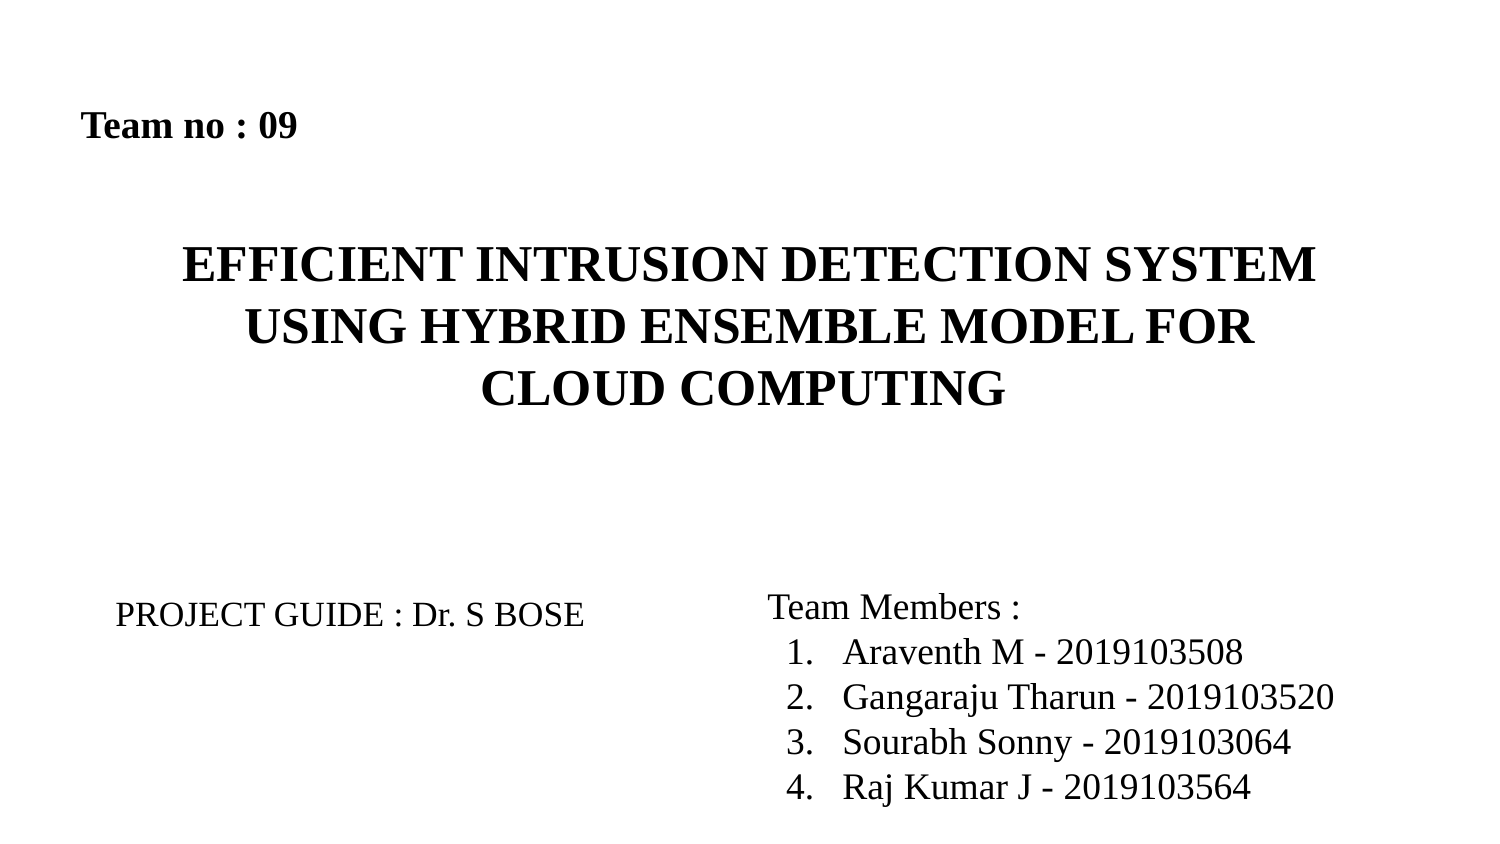

Team no : 09
# EFFICIENT INTRUSION DETECTION SYSTEM USING HYBRID ENSEMBLE MODEL FOR CLOUD COMPUTING
Team Members :
Araventh M - 2019103508
Gangaraju Tharun - 2019103520
Sourabh Sonny - 2019103064
Raj Kumar J - 2019103564
PROJECT GUIDE : Dr. S BOSE